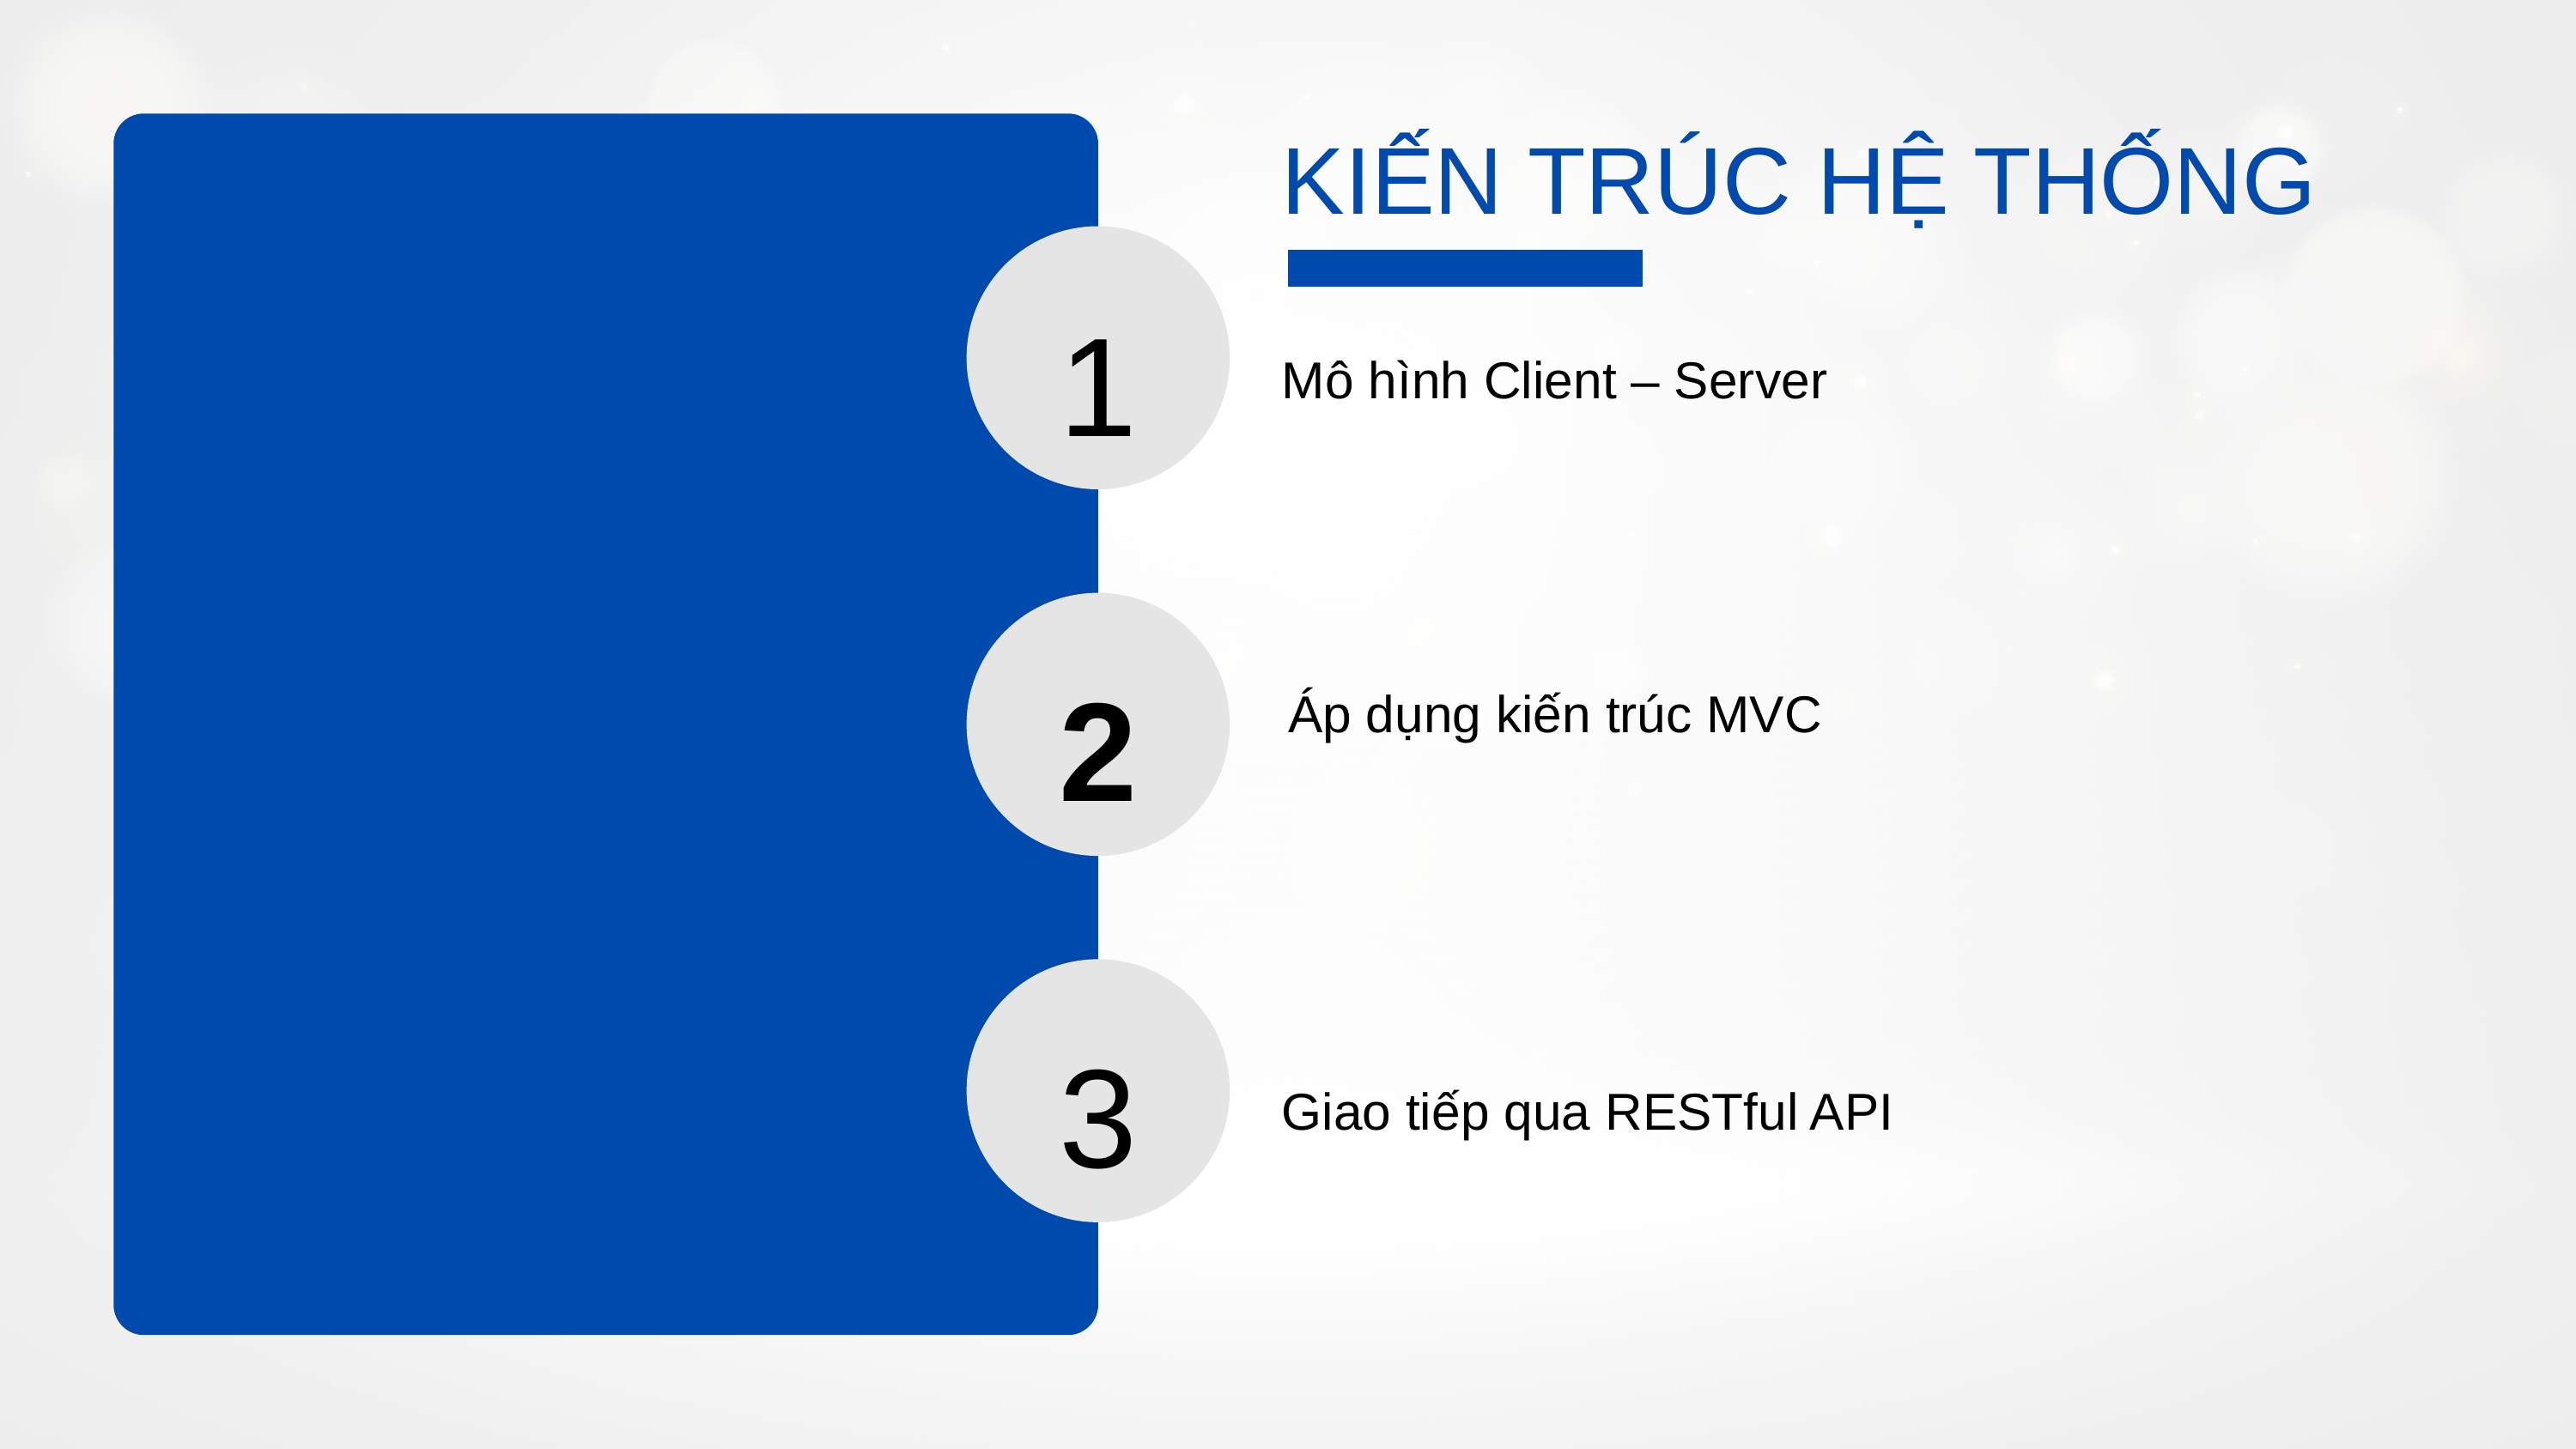

KIẾN TRÚC HỆ THỐNG

1
Mô hình Client – Server

2
Áp dụng kiến trúc MVC

3
Giao tiếp qua RESTful API